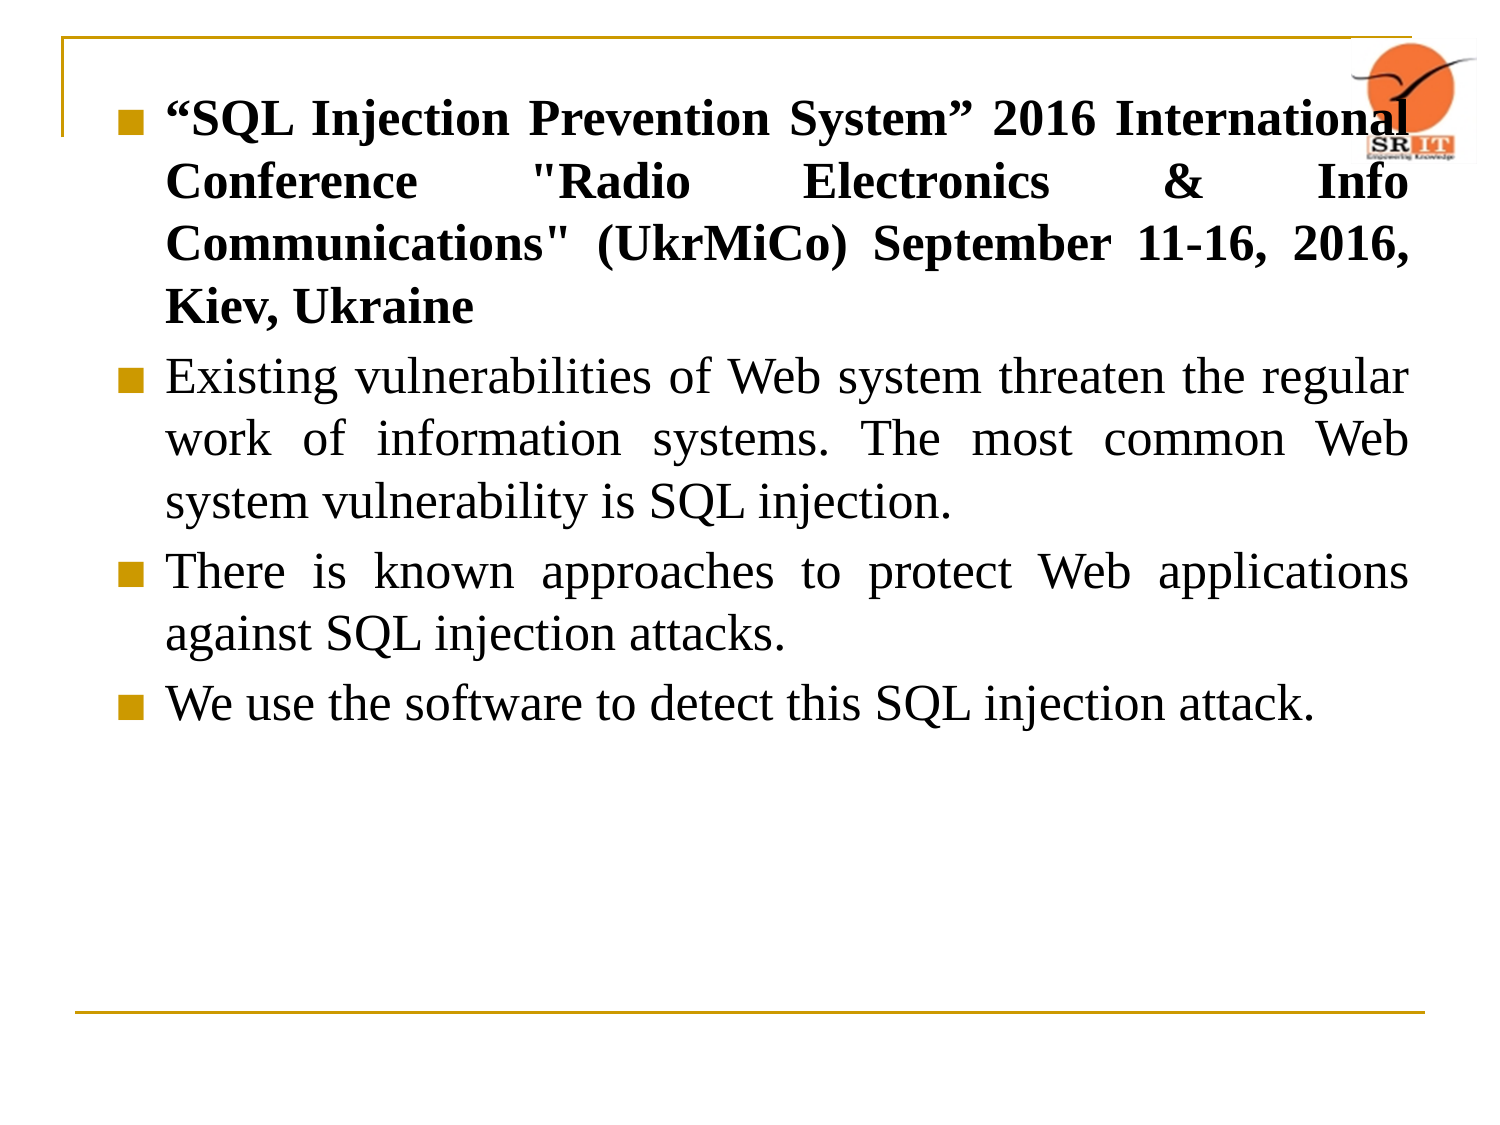

“SQL Injection Prevention System” 2016 International Conference "Radio Electronics & Info Communications" (UkrMiCo) September 11-16, 2016, Kiev, Ukraine
Existing vulnerabilities of Web system threaten the regular work of information systems. The most common Web system vulnerability is SQL injection.
There is known approaches to protect Web applications against SQL injection attacks.
We use the software to detect this SQL injection attack.